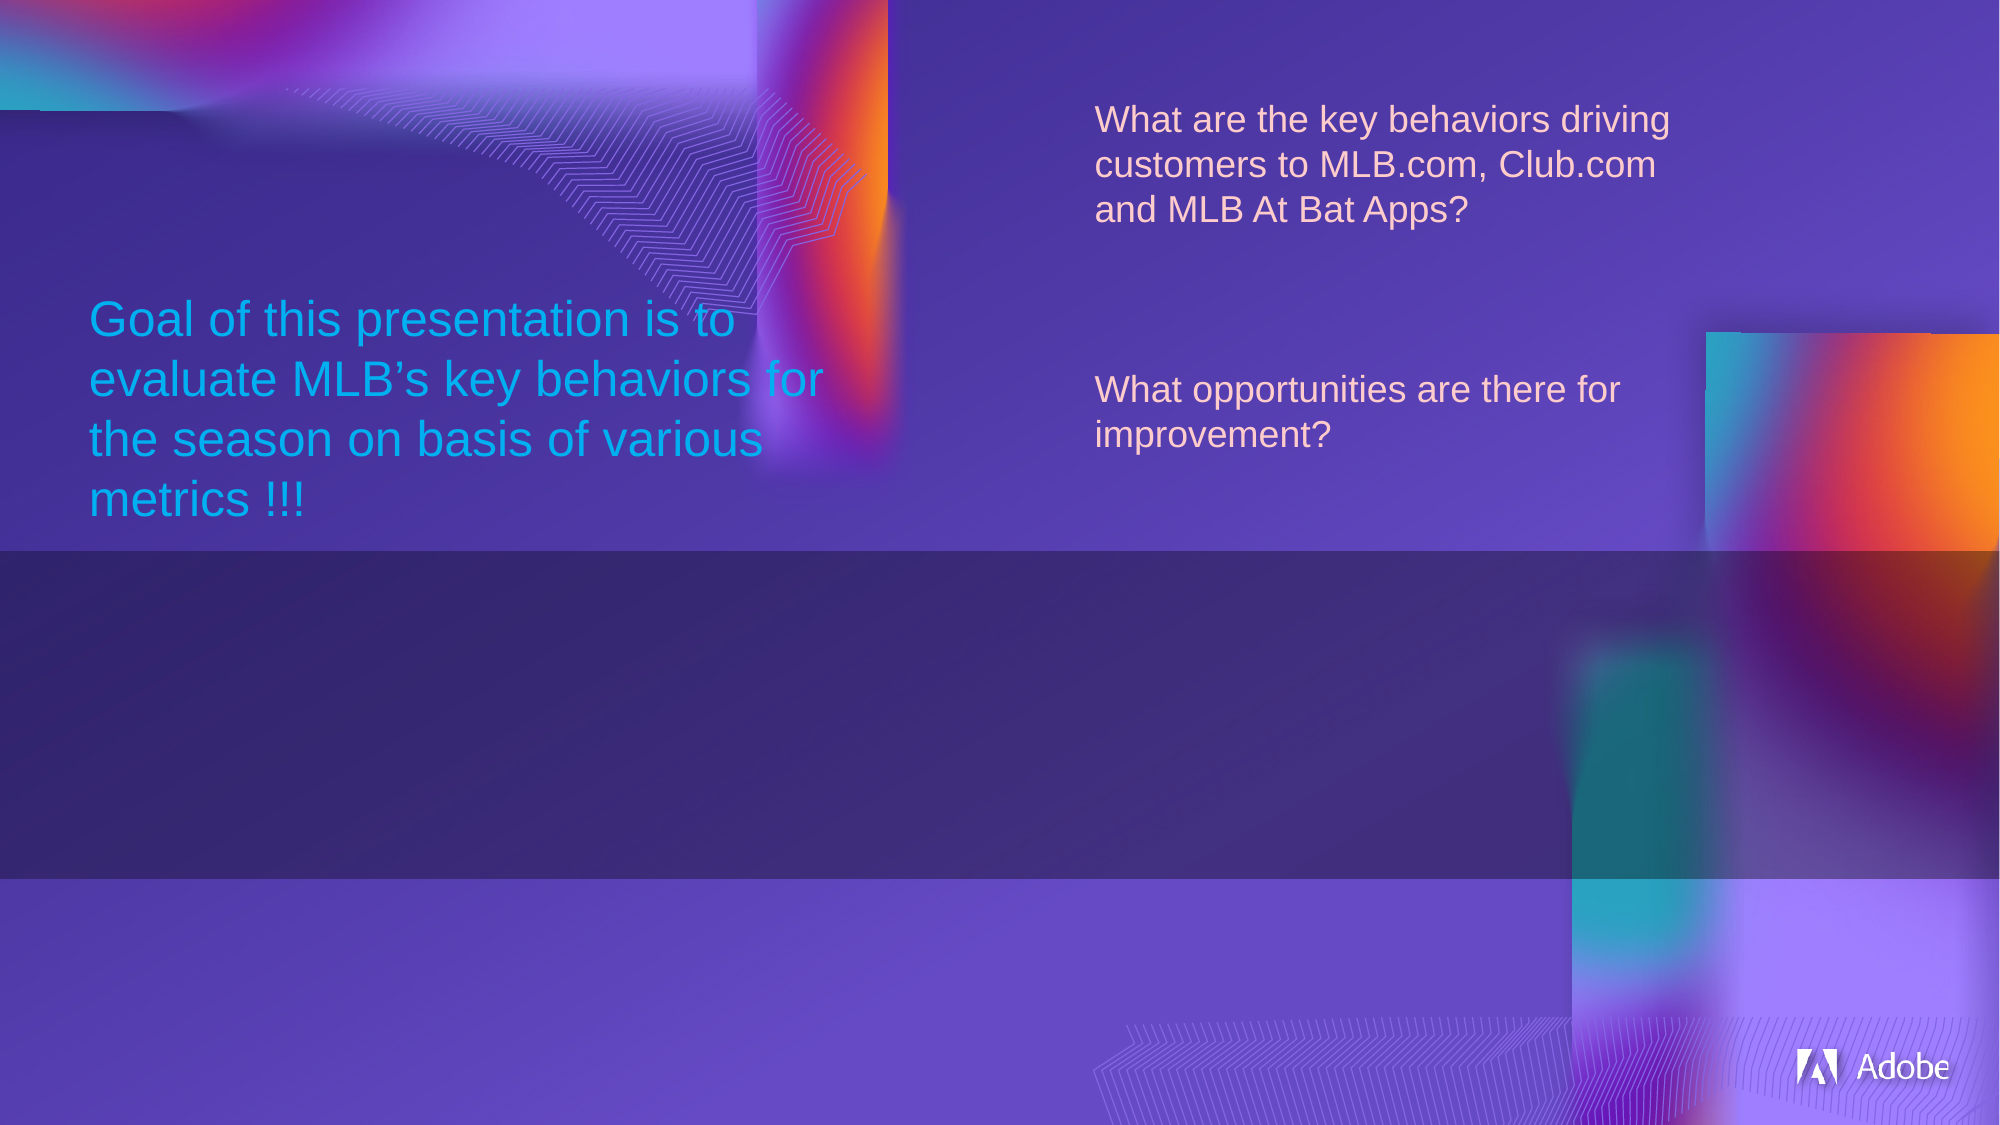

What are the key behaviors driving customers to MLB.com, Club.com and MLB At Bat Apps?

What opportunities are there for improvement?

Goal of this presentation is to evaluate MLB’s key behaviors for the season on basis of various metrics !!!